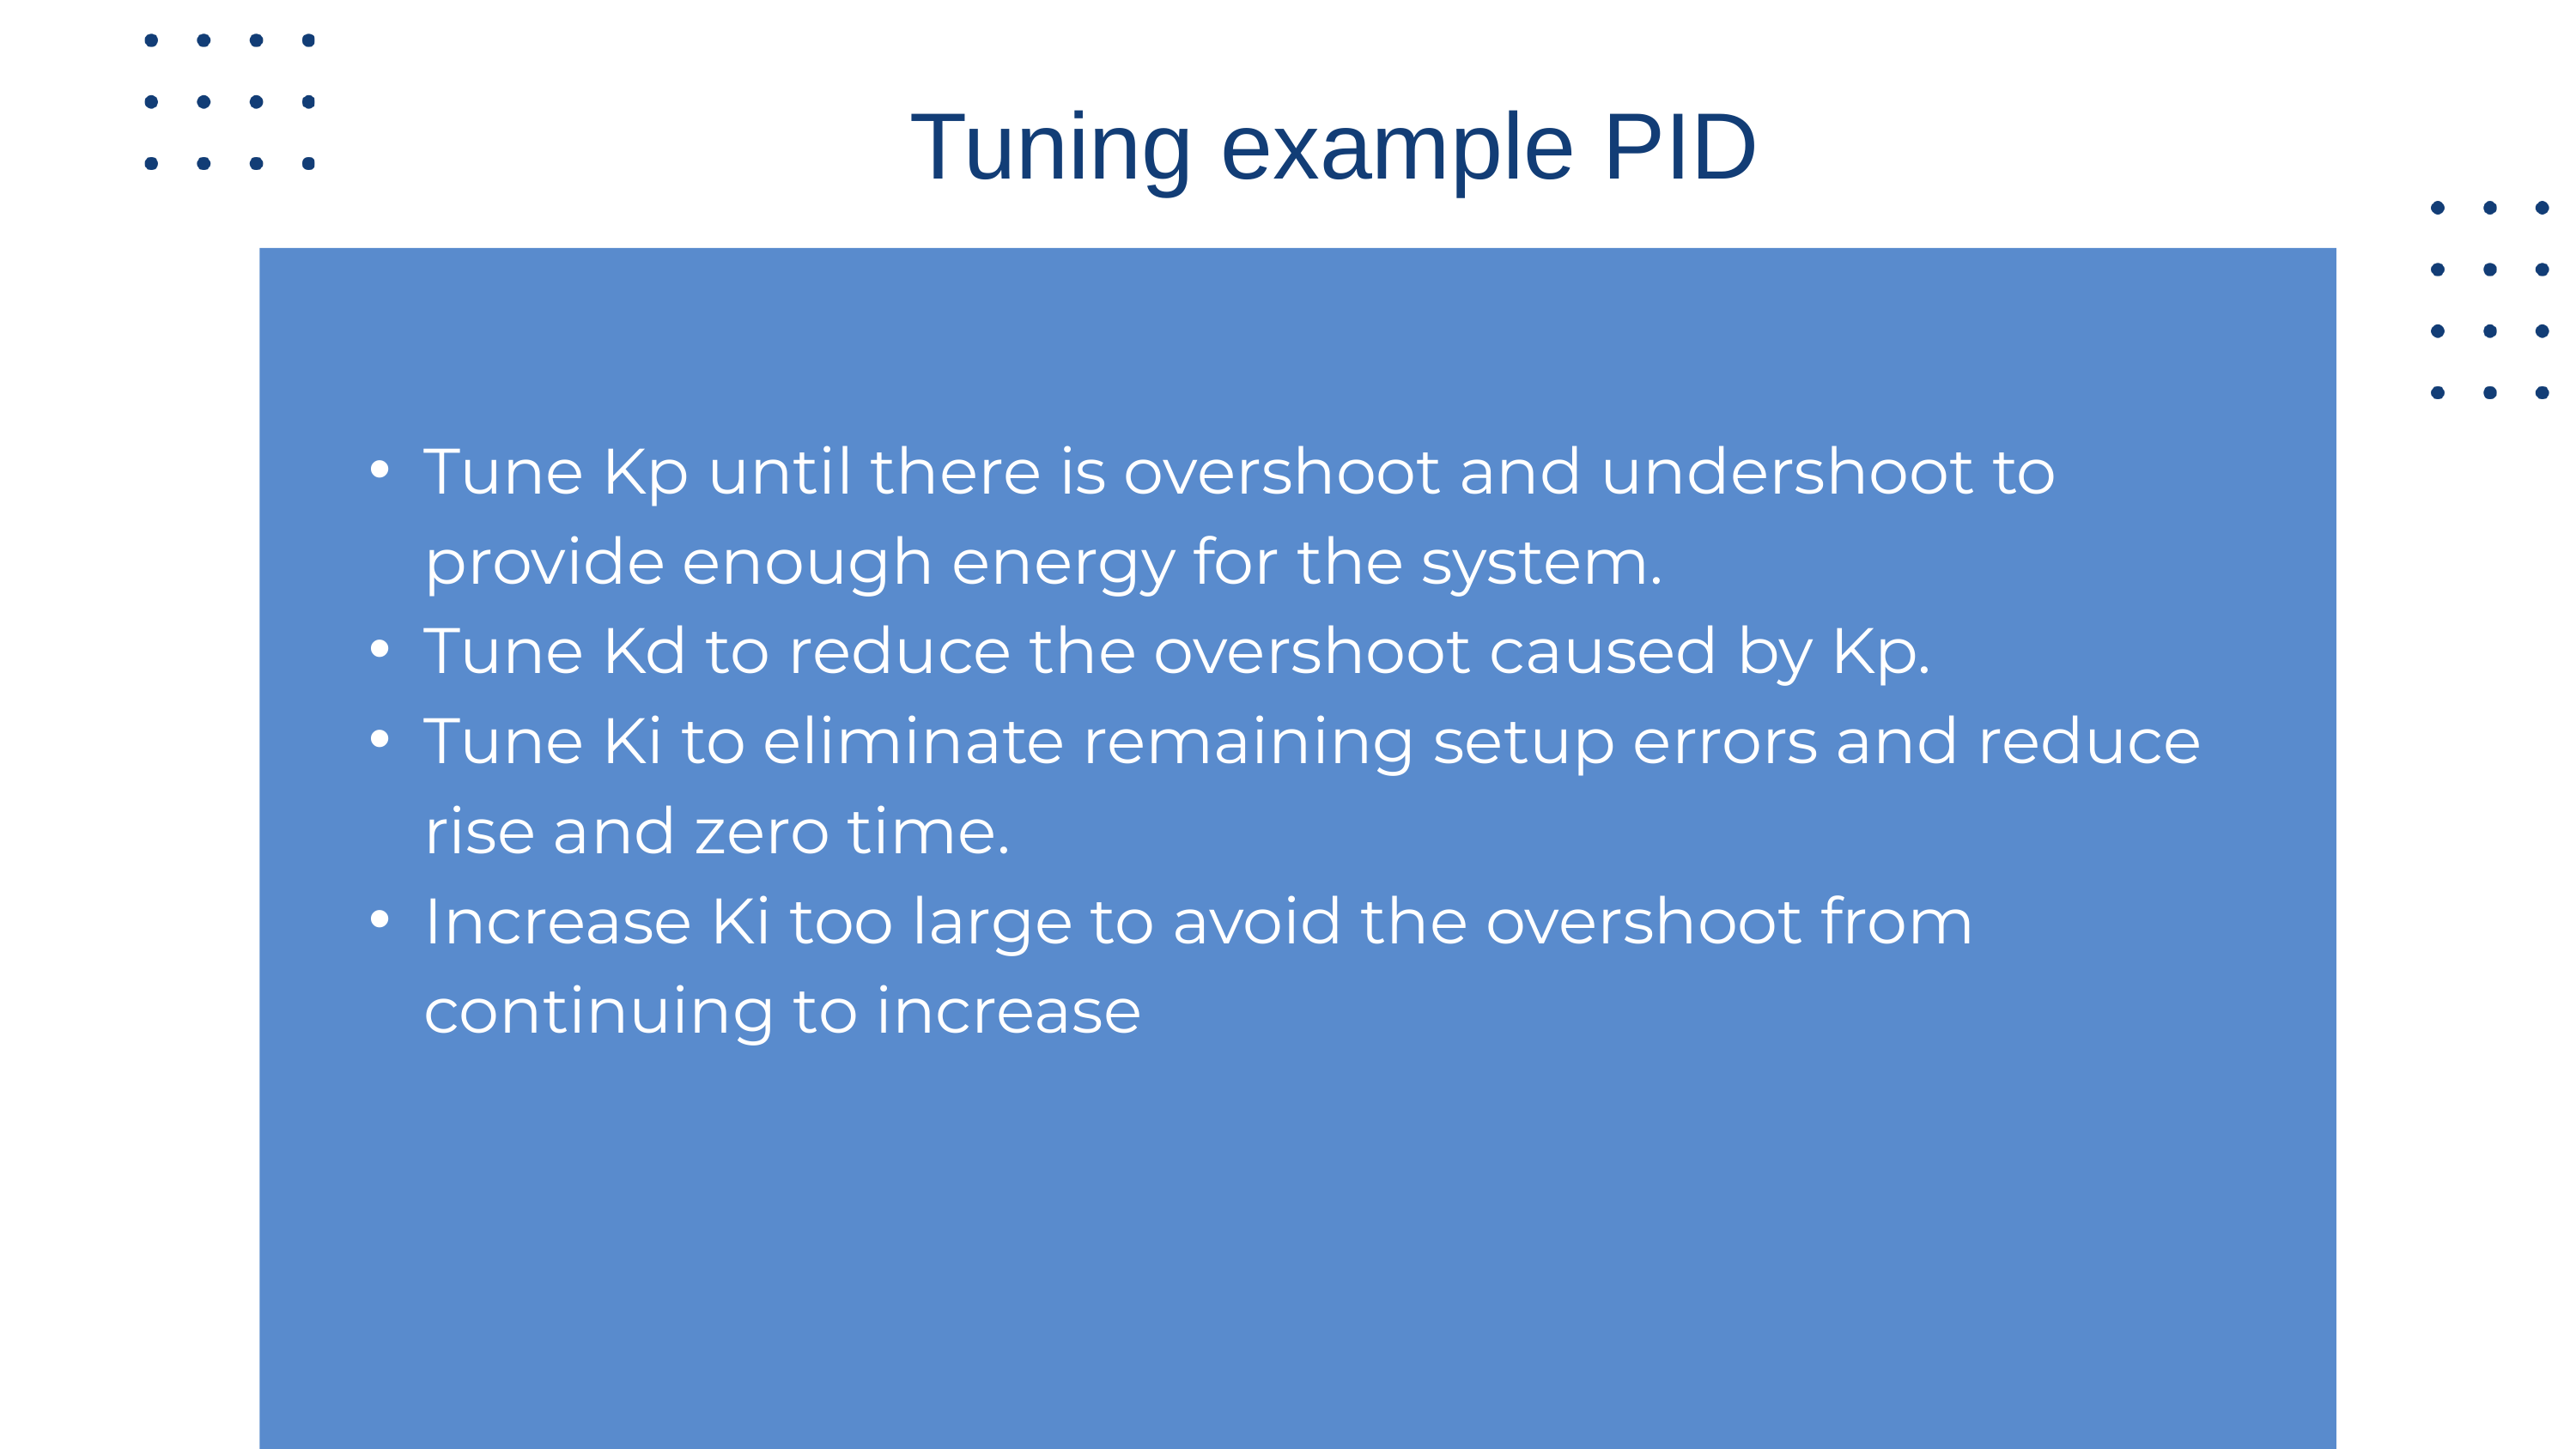

Tuning example PID

Tune Kp until there is overshoot and undershoot to provide enough energy for the system.
Tune Kd to reduce the overshoot caused by Kp.
Tune Ki to eliminate remaining setup errors and reduce rise and zero time.
Increase Ki too large to avoid the overshoot from continuing to increase